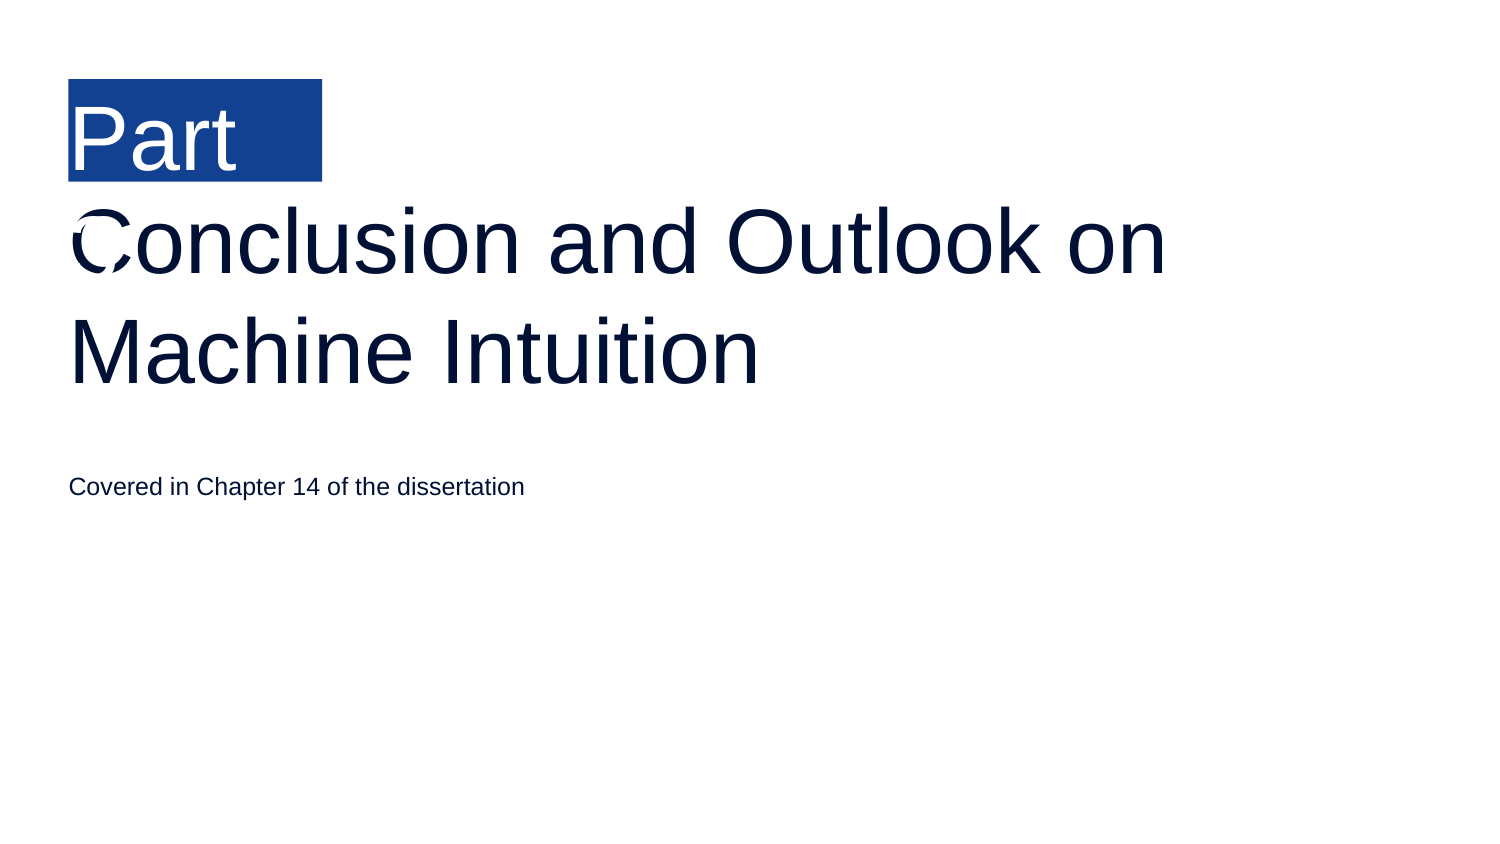

Part 3:
Conclusion and Outlook on
Machine Intuition
Covered in Chapter 14 of the dissertation